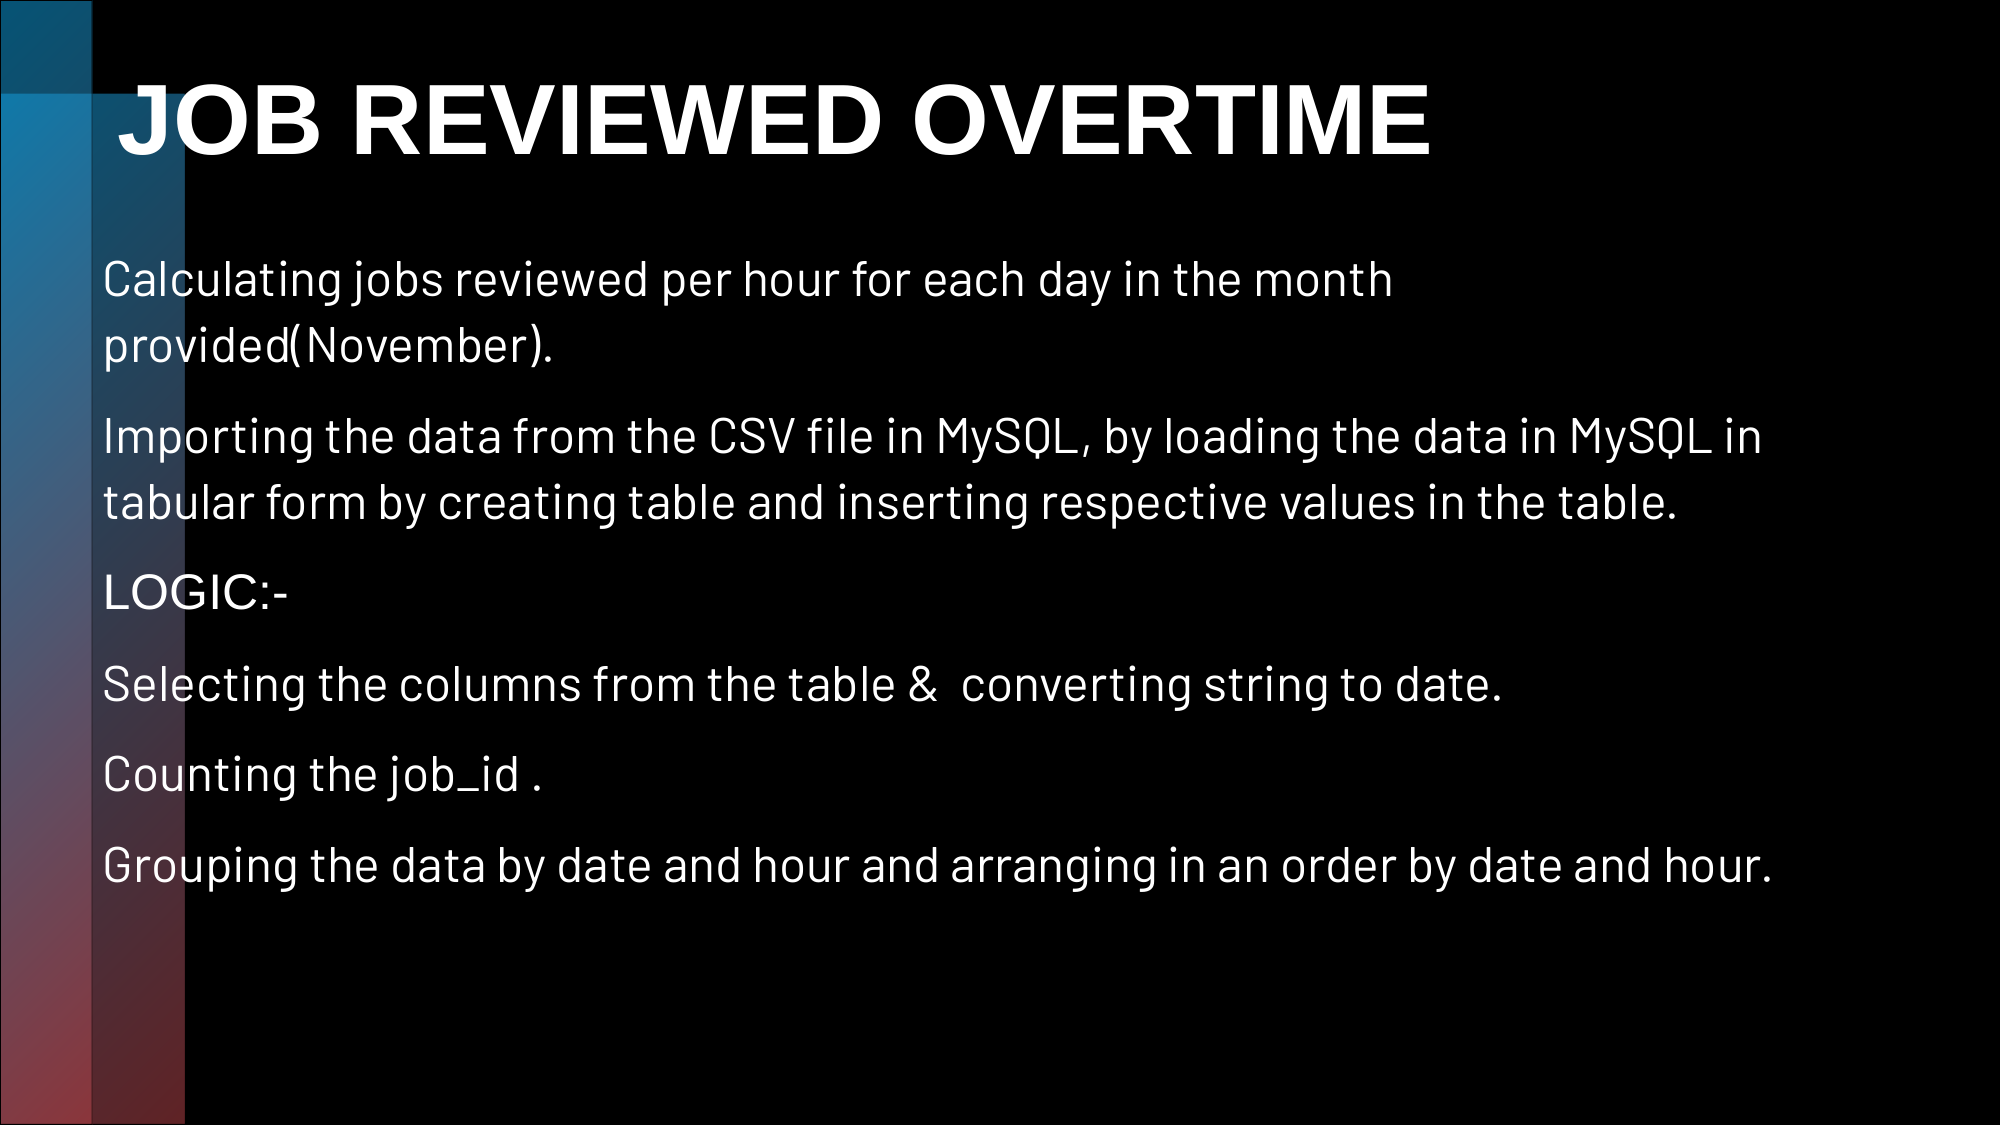

# JOB REVIEWED OVERTIME
Calculating jobs reviewed per hour for each day in the month provided(November).
Importing the data from the CSV file in MySQL, by loading the data in MySQL in tabular form by creating table and inserting respective values in the table.
LOGIC:-
Selecting the columns from the table &  converting string to date.
Counting the job_id .
Grouping the data by date and hour and arranging in an order by date and hour.